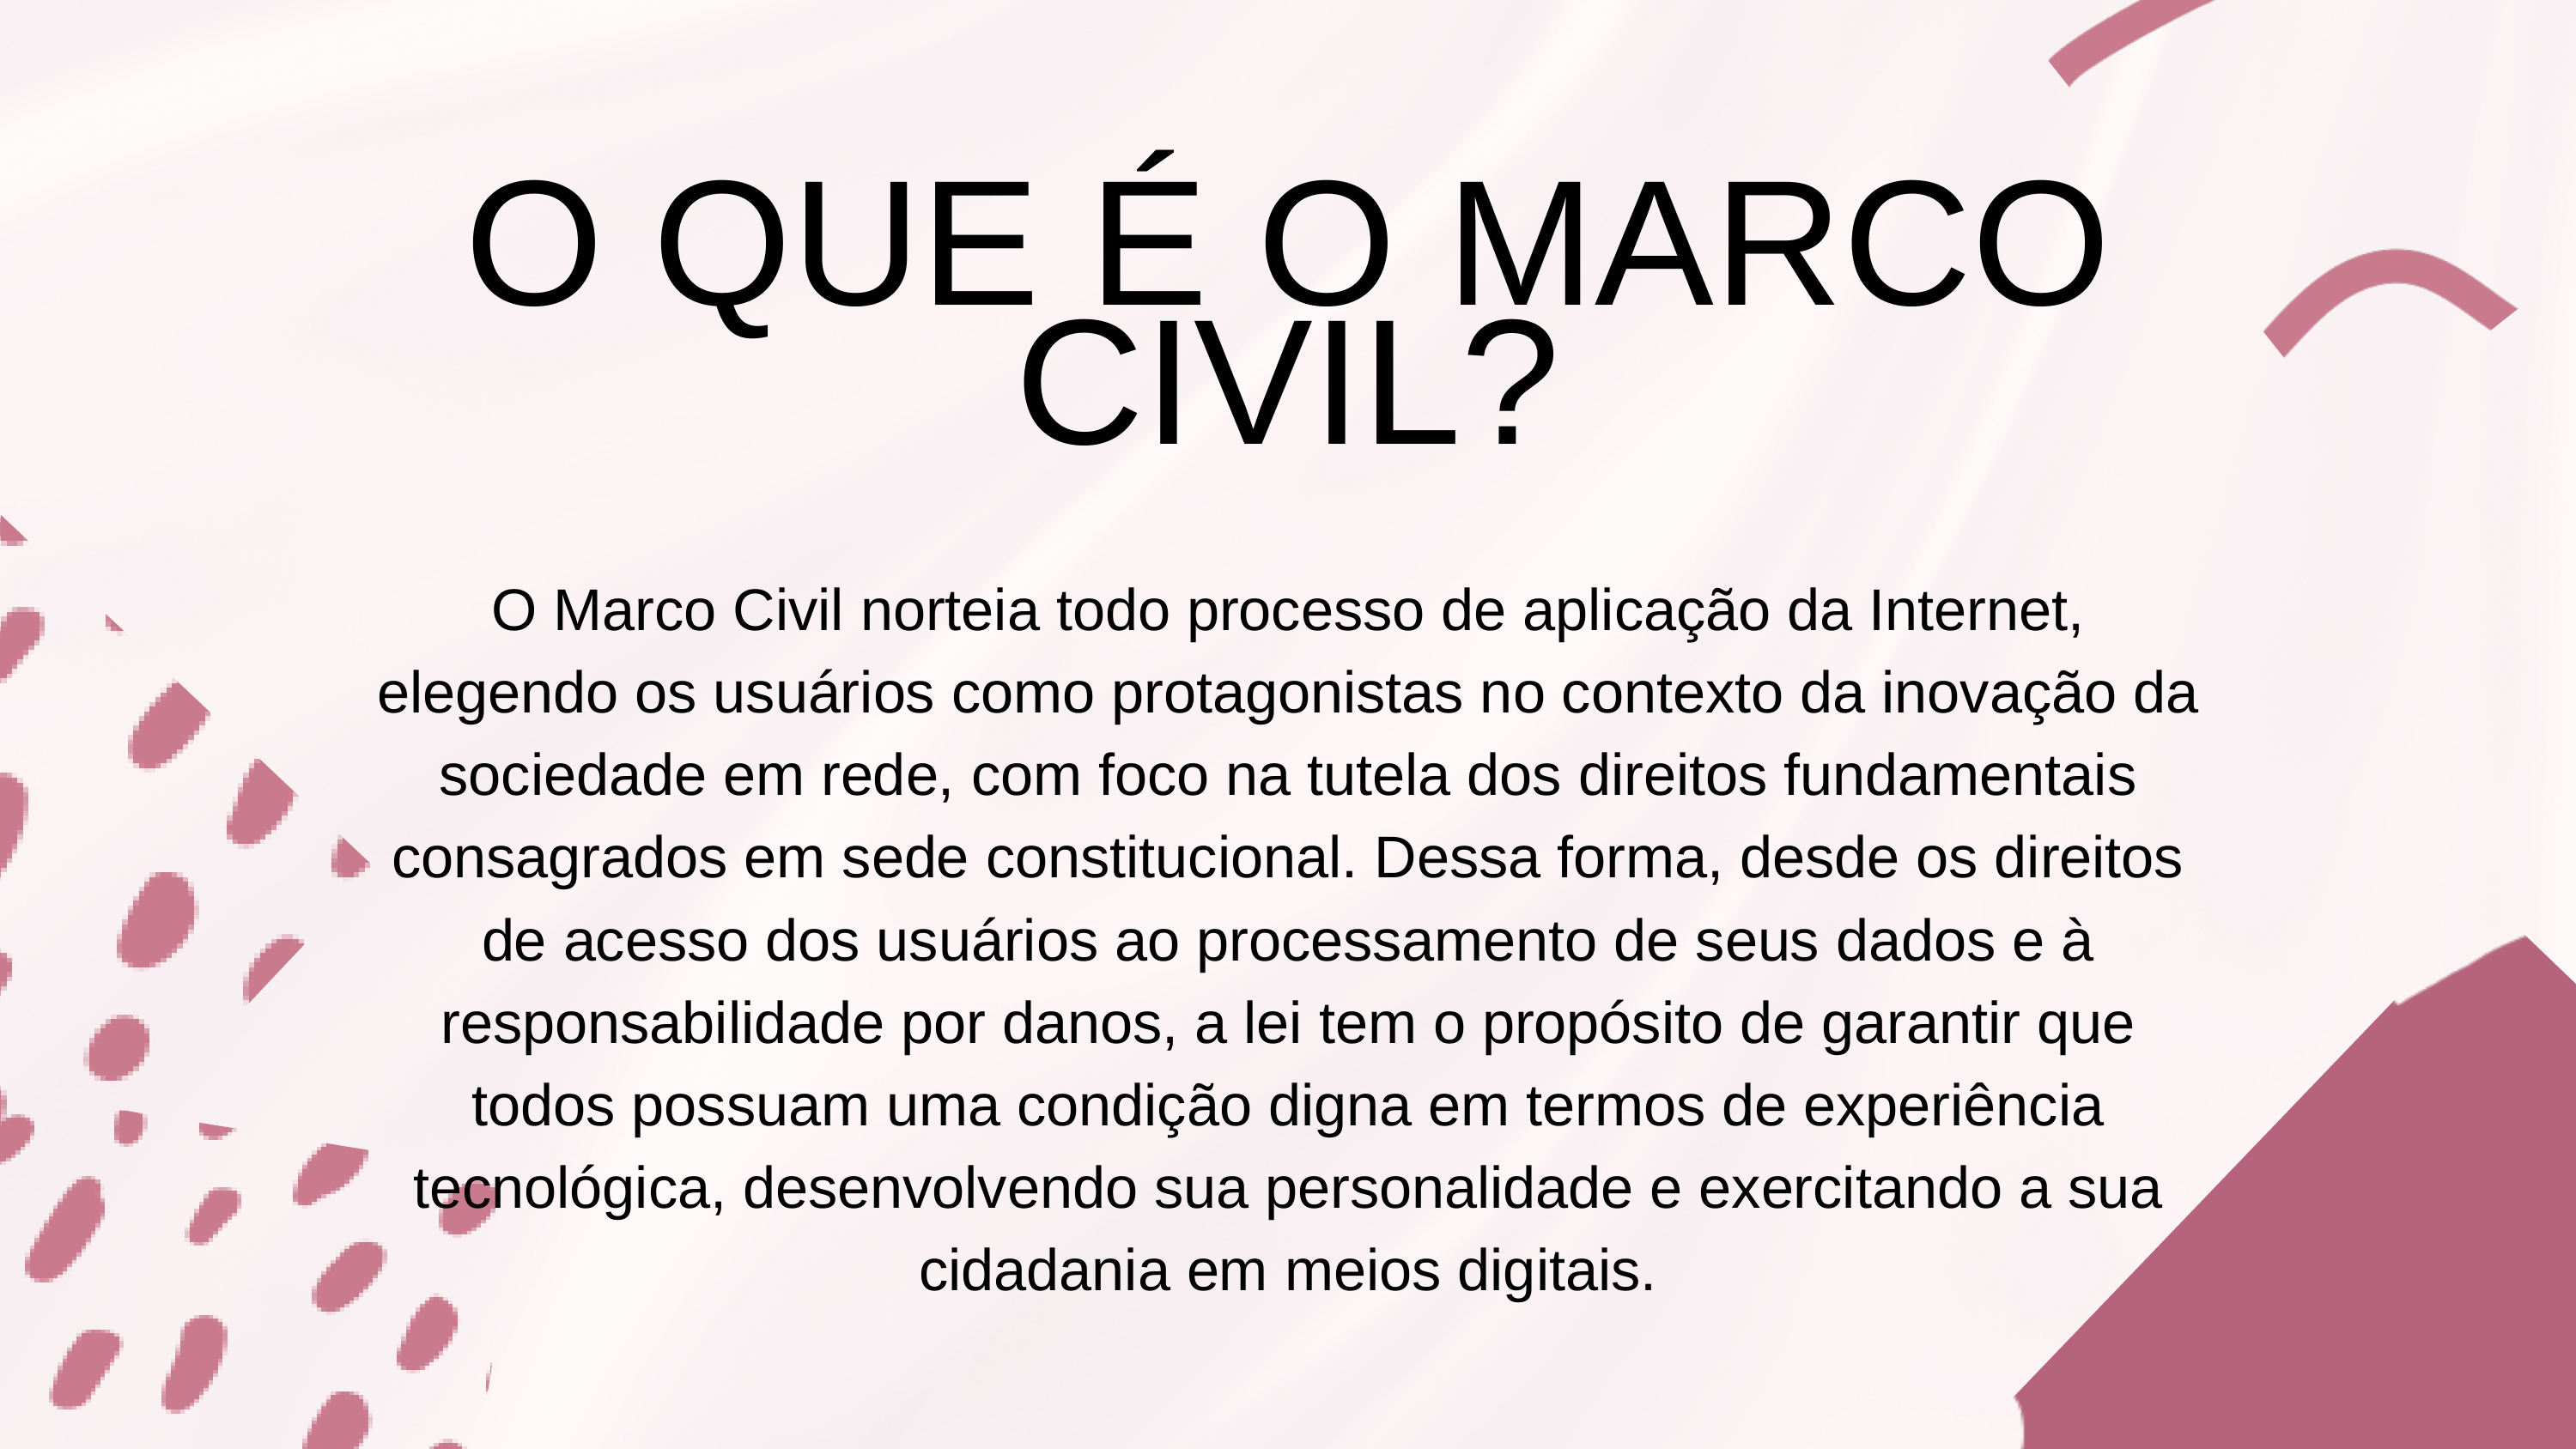

O QUE É O MARCO CIVIL?
O Marco Civil norteia todo processo de aplicação da Internet, elegendo os usuários como protagonistas no contexto da inovação da sociedade em rede, com foco na tutela dos direitos fundamentais consagrados em sede constitucional. Dessa forma, desde os direitos de acesso dos usuários ao processamento de seus dados e à responsabilidade por danos, a lei tem o propósito de garantir que todos possuam uma condição digna em termos de experiência tecnológica, desenvolvendo sua personalidade e exercitando a sua cidadania em meios digitais.